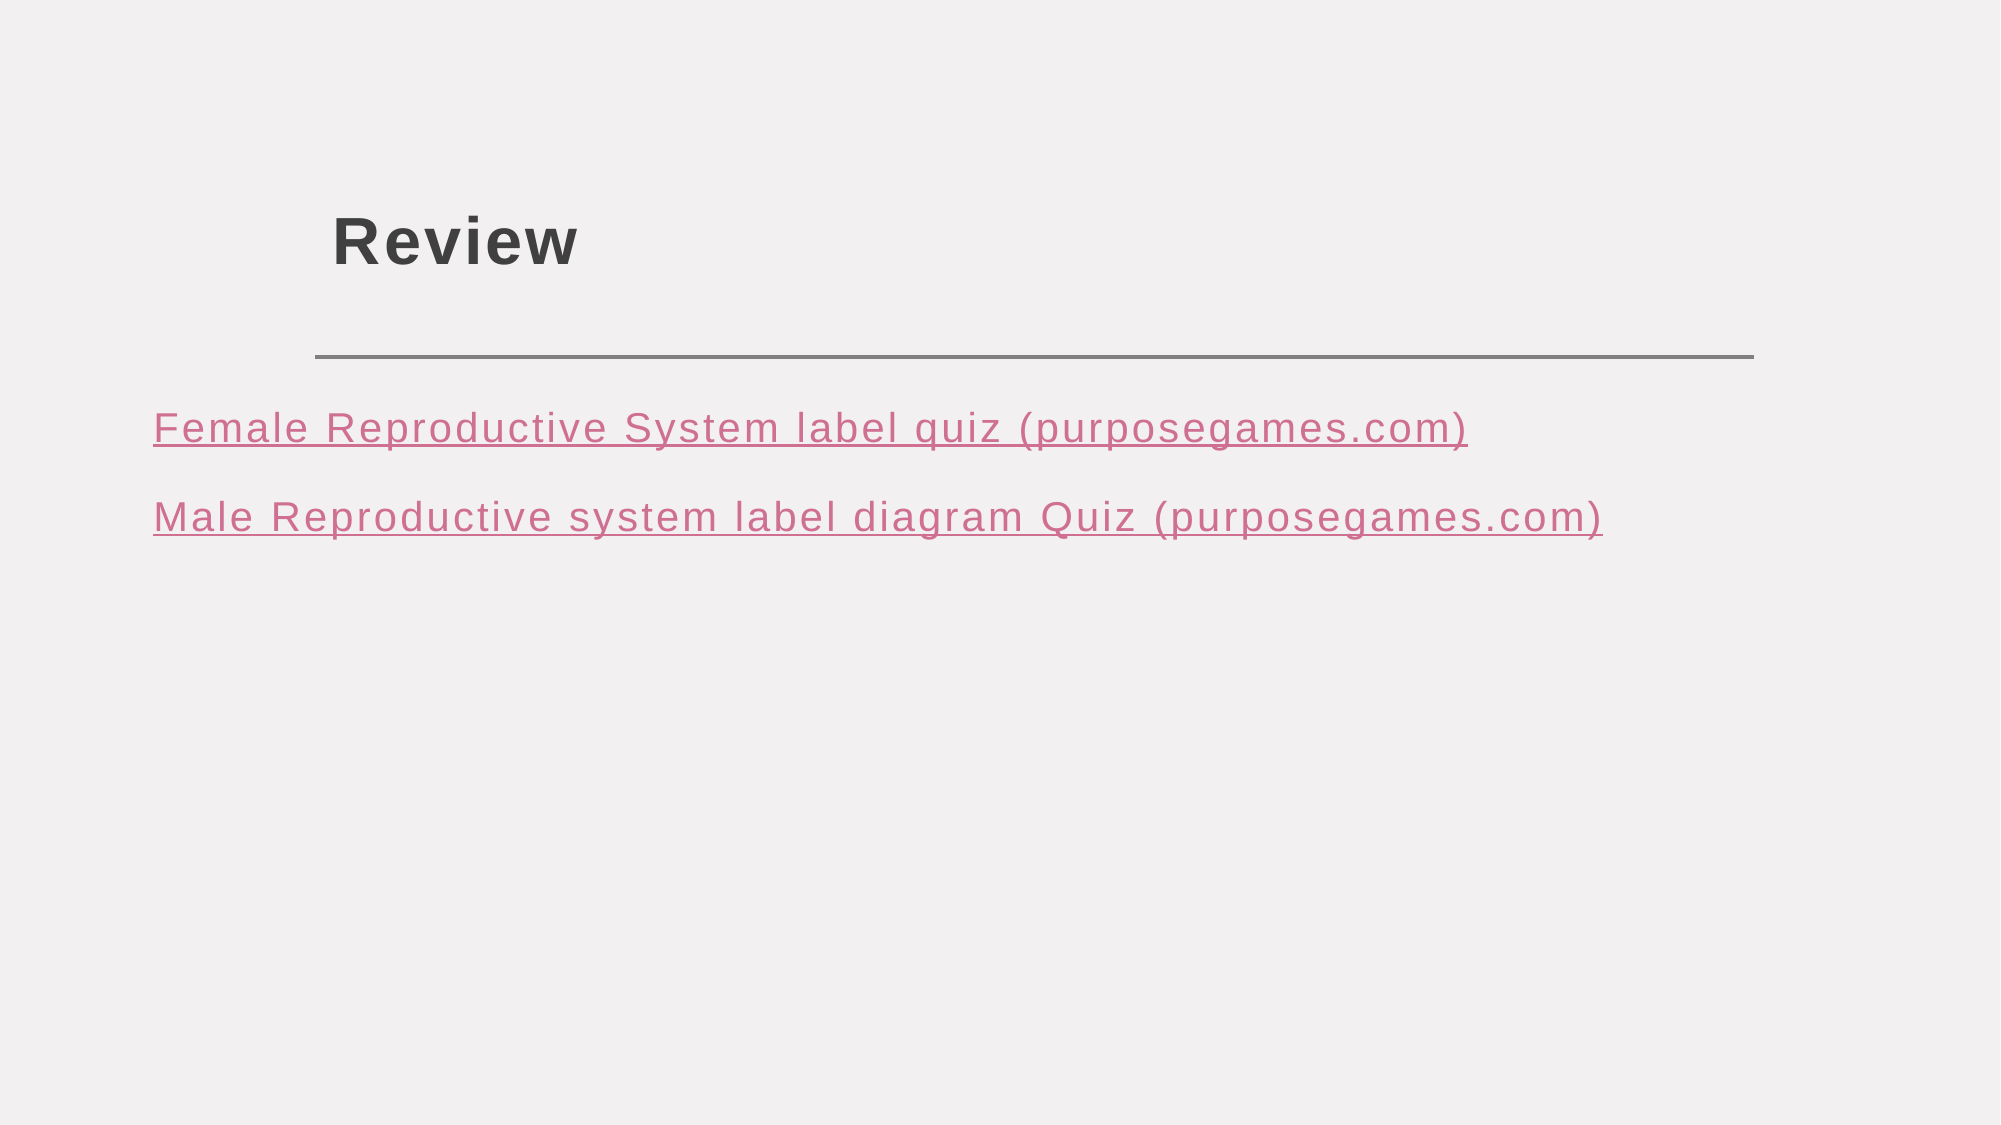

# Review
Female Reproductive System label quiz (purposegames.com)
Male Reproductive system label diagram Quiz (purposegames.com)